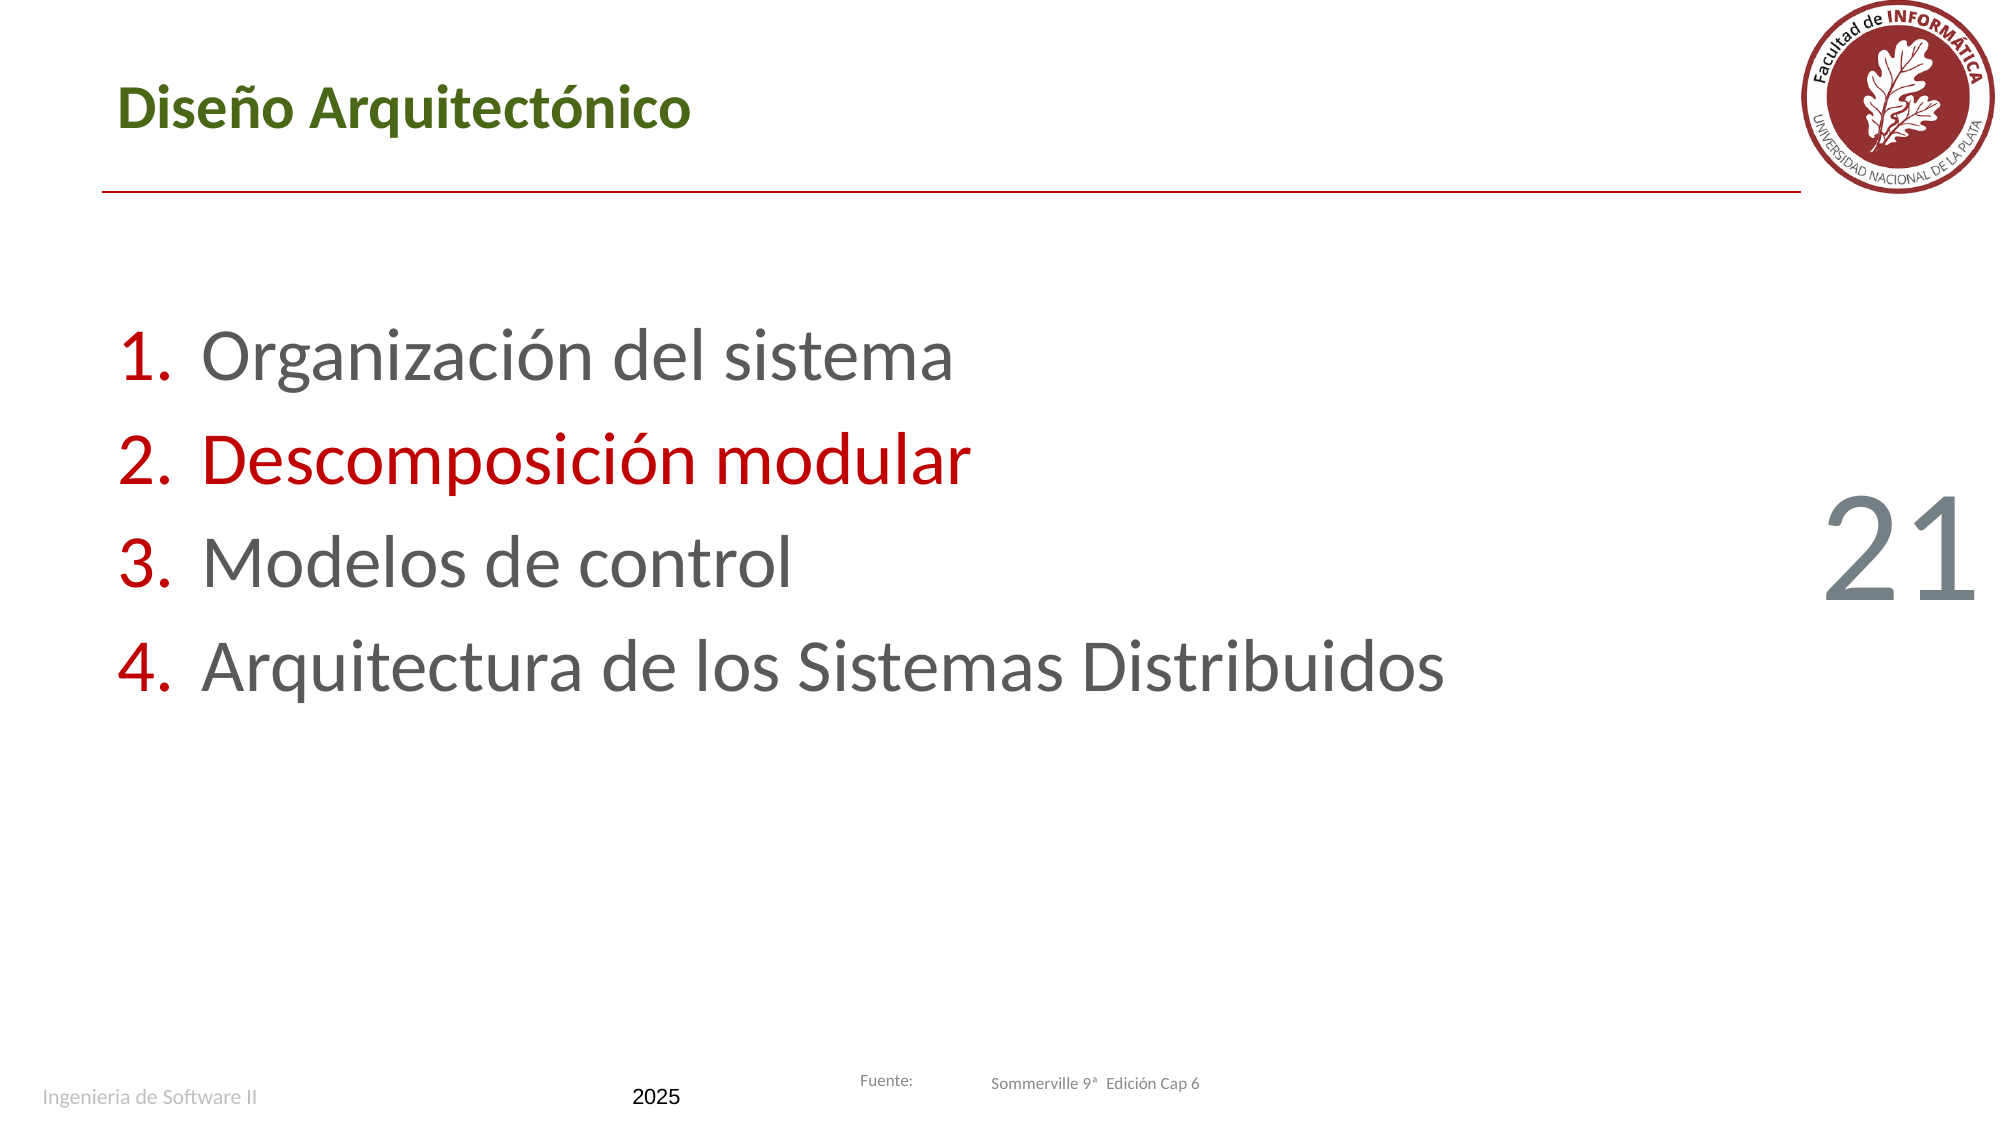

# Diseño Arquitectónico
Organización del sistema
Descomposición modular
Modelos de control
Arquitectura de los Sistemas Distribuidos
21
Sommerville 9ª  Edición Cap 6

Ingenieria de Software II